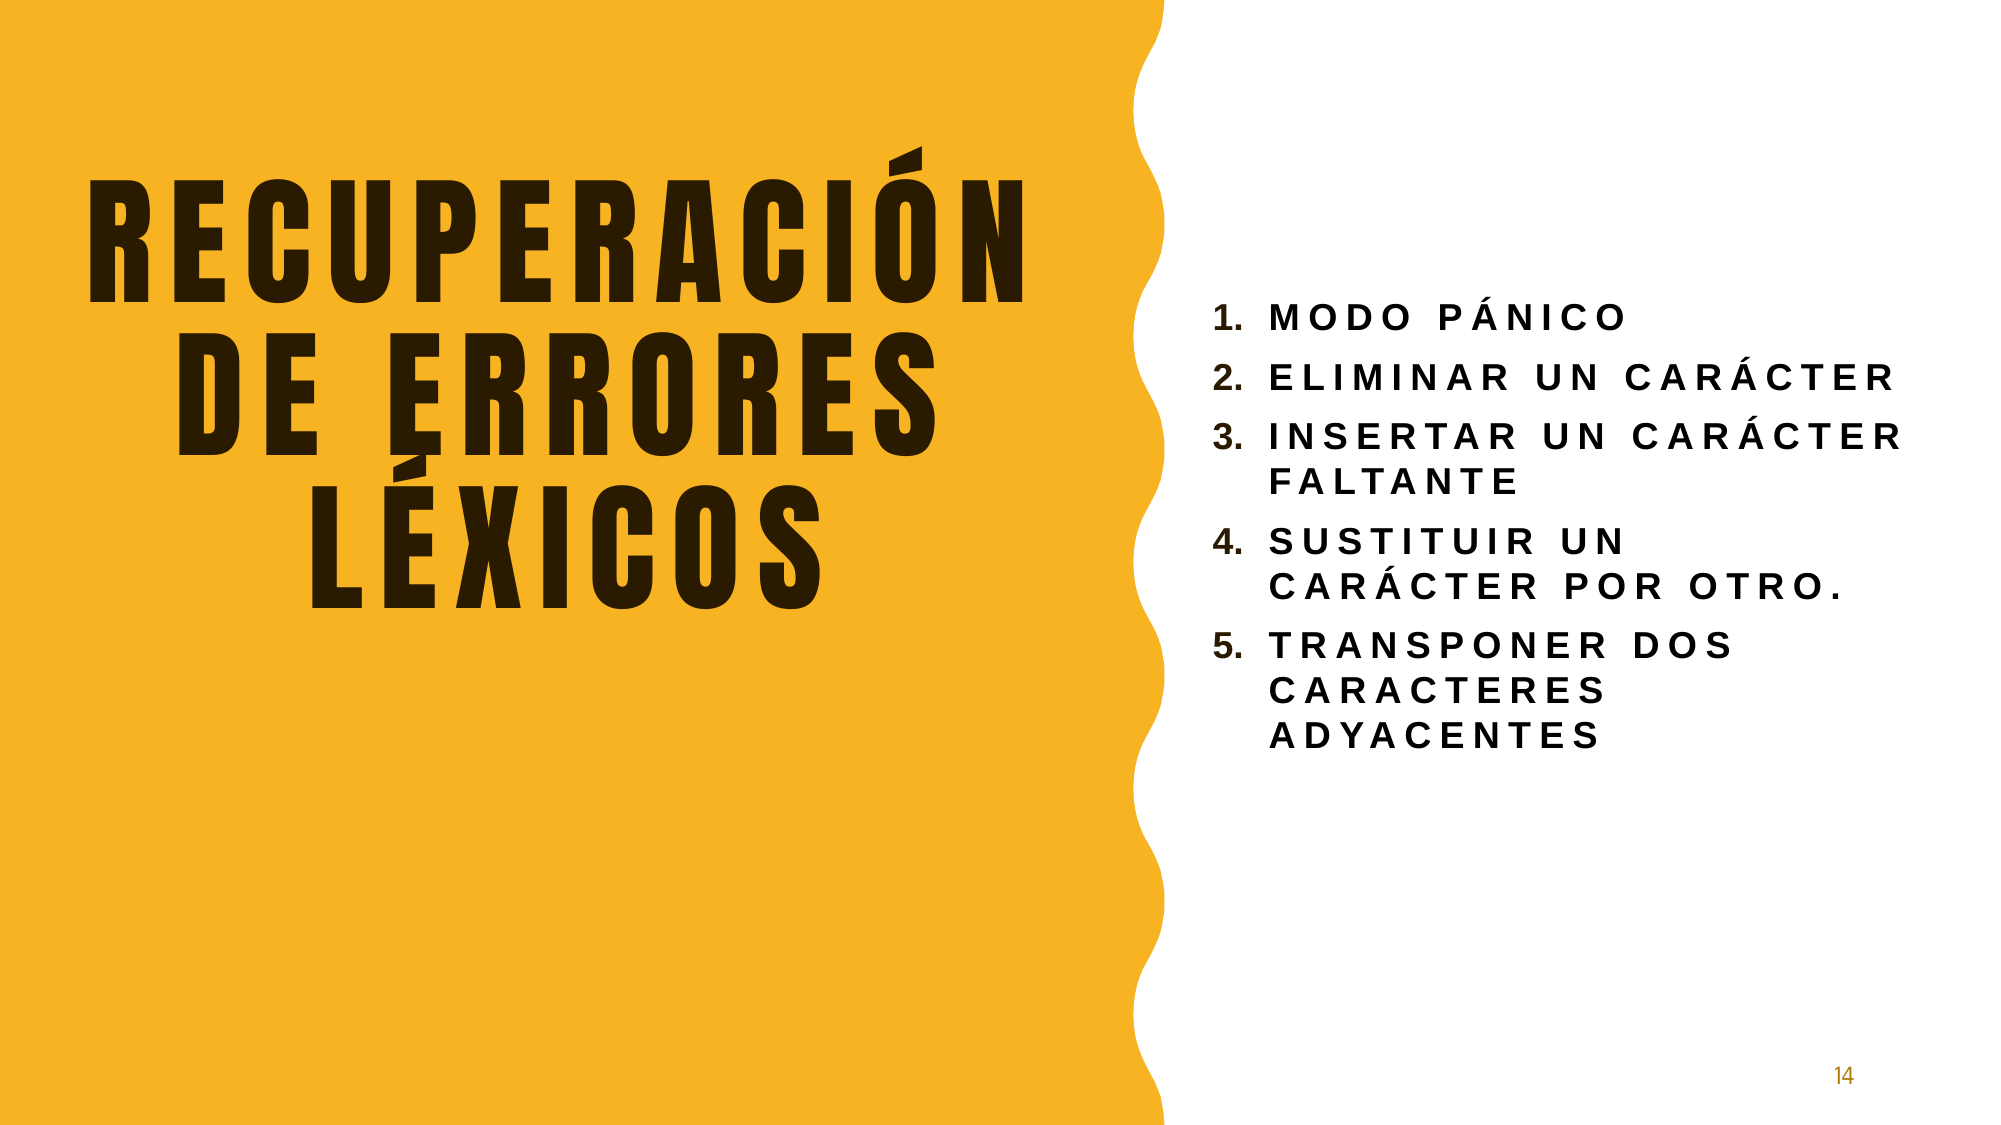

# RECUPERACIÓN DE ERRORES LÉXICOS
Modo pánico
Eliminar un carácter
Insertar un carácter faltante
Sustituir un carácter por otro.
Transponer dos caracteres adyacentes

14